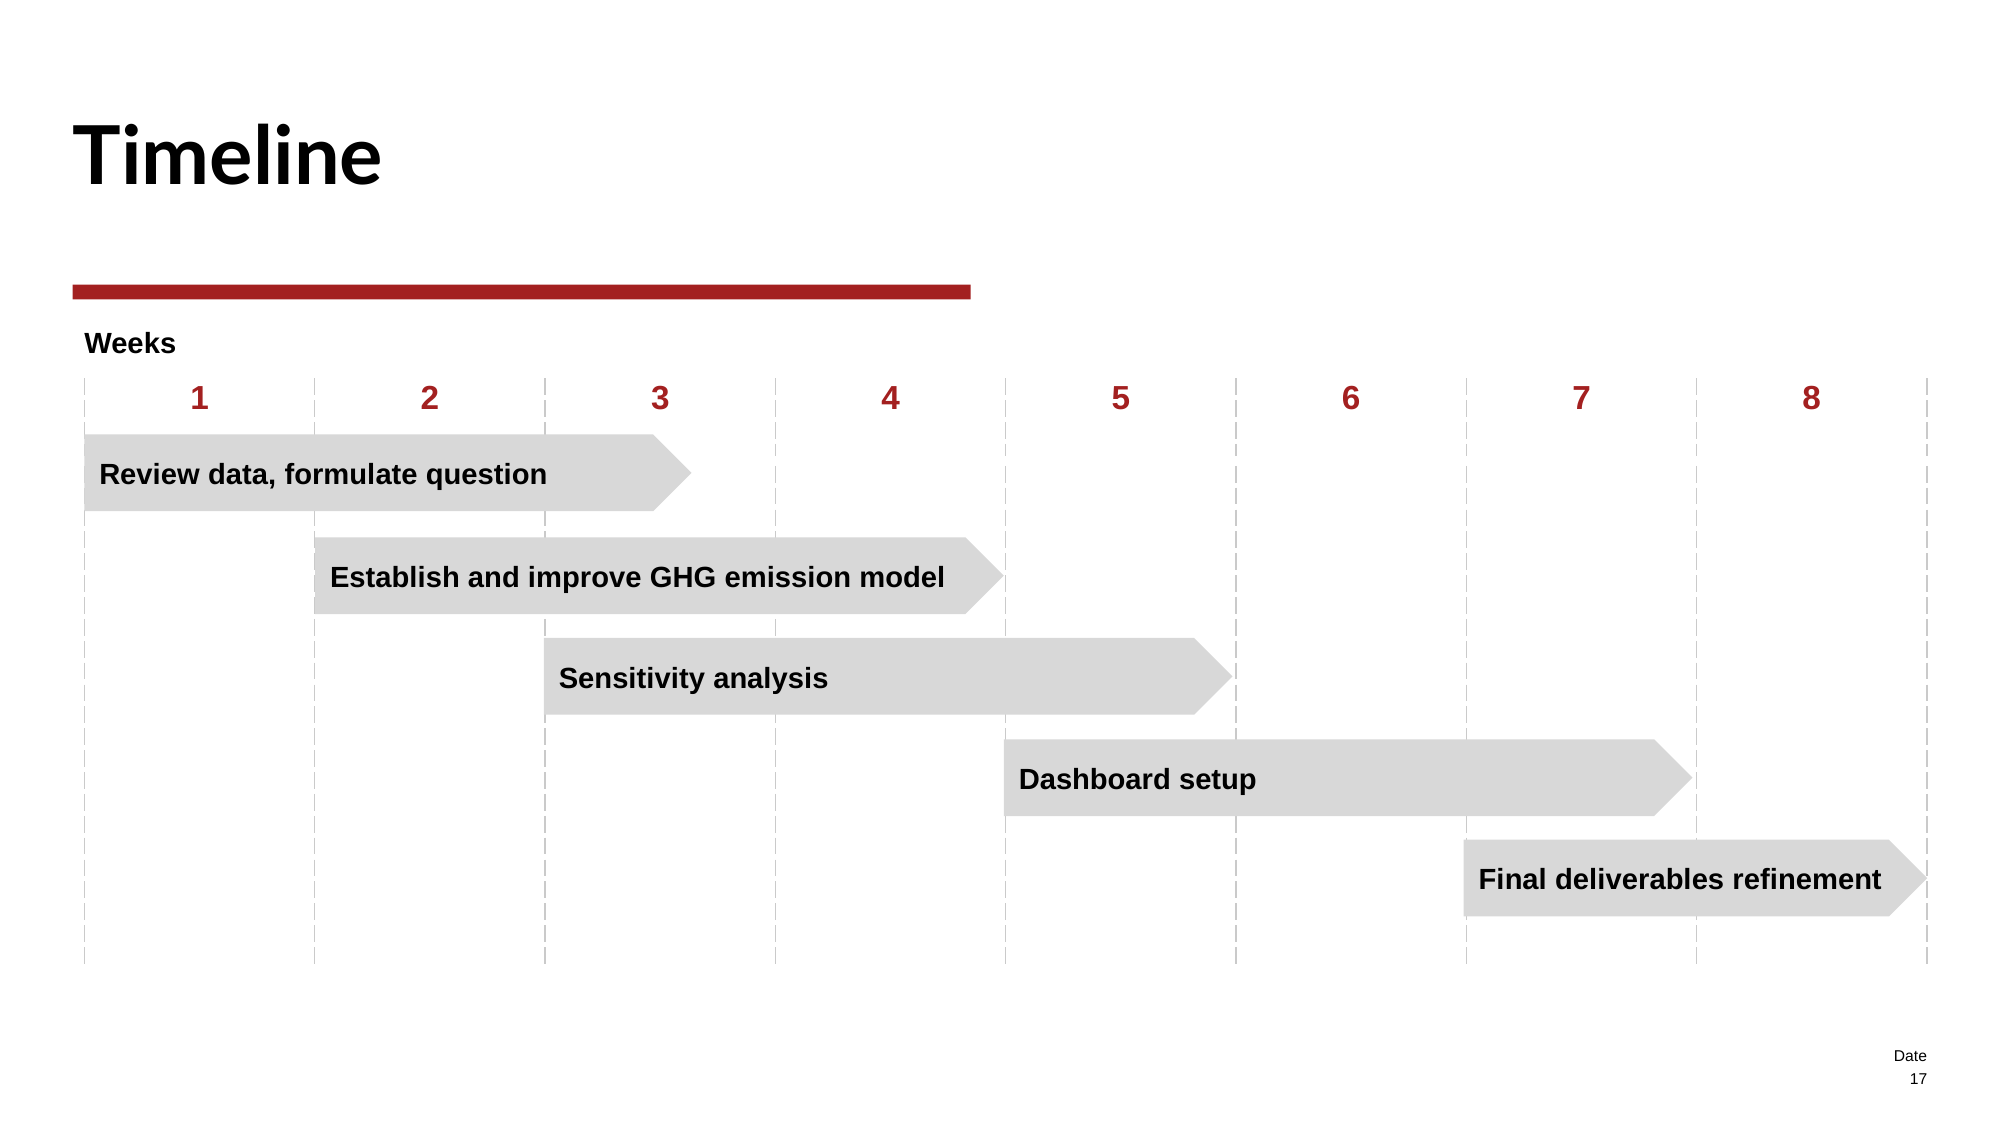

# Timeline

Weeks
| 1 | 2 | 3 | 4 | 5 | 6 | 7 | 8 |
| --- | --- | --- | --- | --- | --- | --- | --- |
|  |  |  |  |  |  |  |  |
Review data, formulate question
Establish and improve GHG emission model
Sensitivity analysis
Dashboard setup
Final deliverables refinement

17